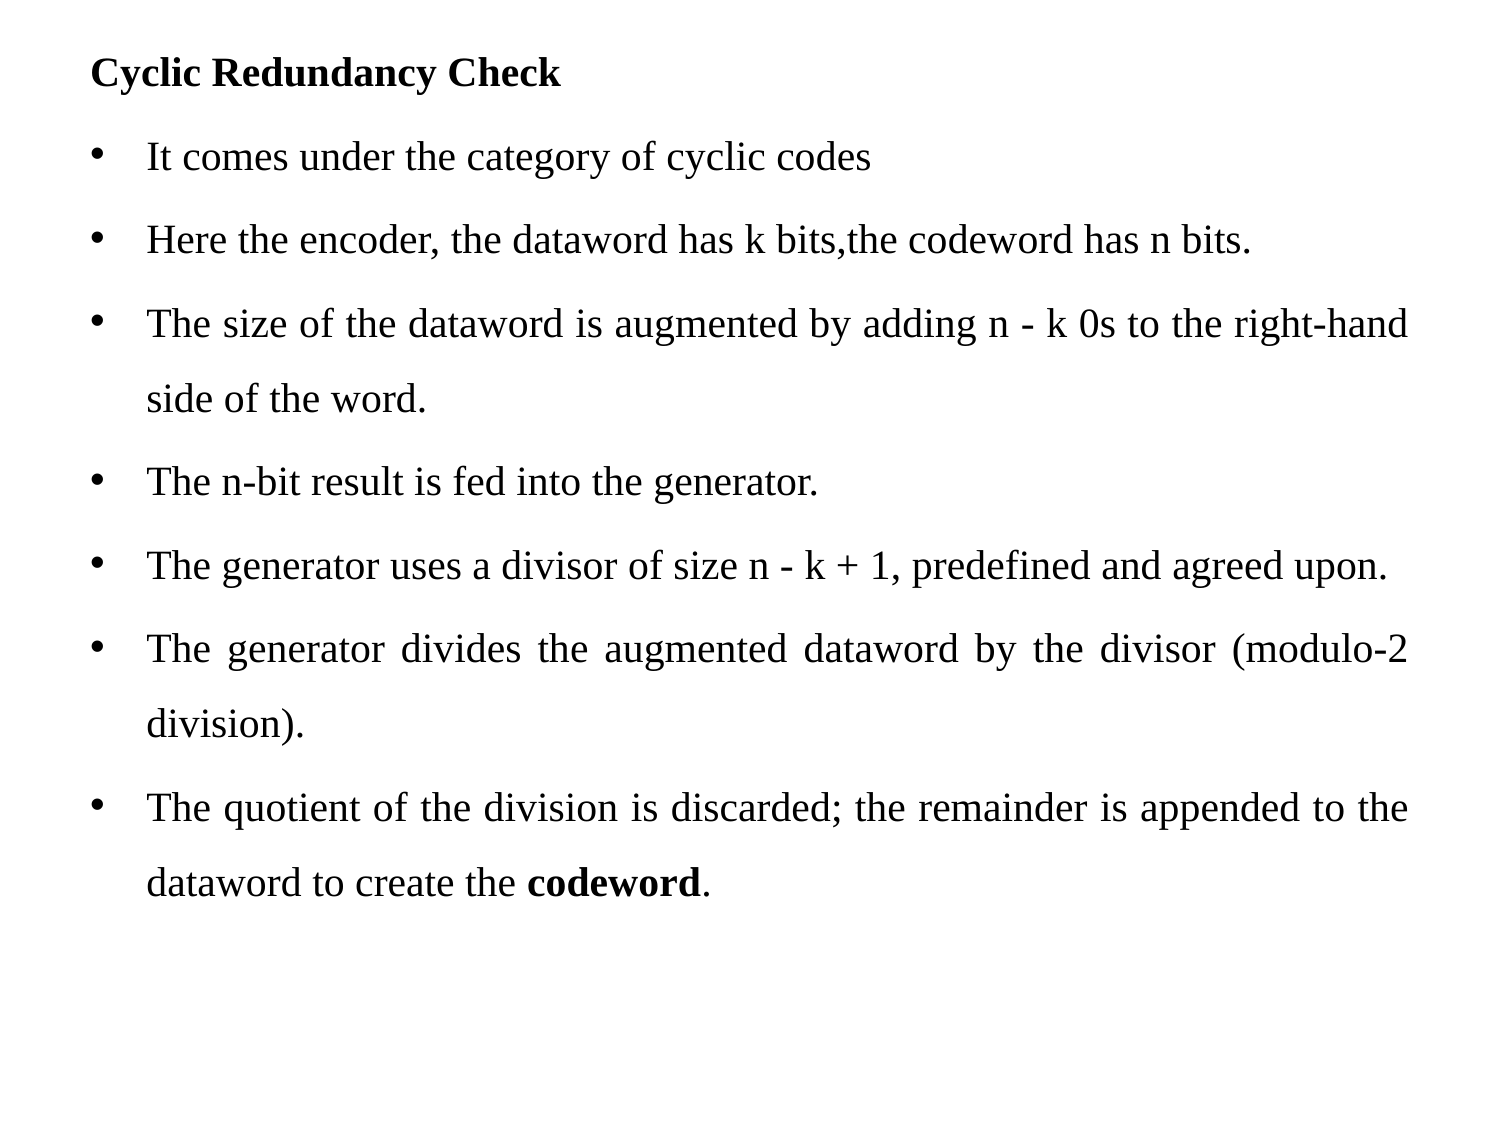

Cyclic Redundancy Check
It comes under the category of cyclic codes
Here the encoder, the dataword has k bits,the codeword has n bits.
The size of the dataword is augmented by adding n - k 0s to the right-hand side of the word.
The n-bit result is fed into the generator.
The generator uses a divisor of size n - k + 1, predefined and agreed upon.
The generator divides the augmented dataword by the divisor (modulo-2 division).
The quotient of the division is discarded; the remainder is appended to the dataword to create the codeword.